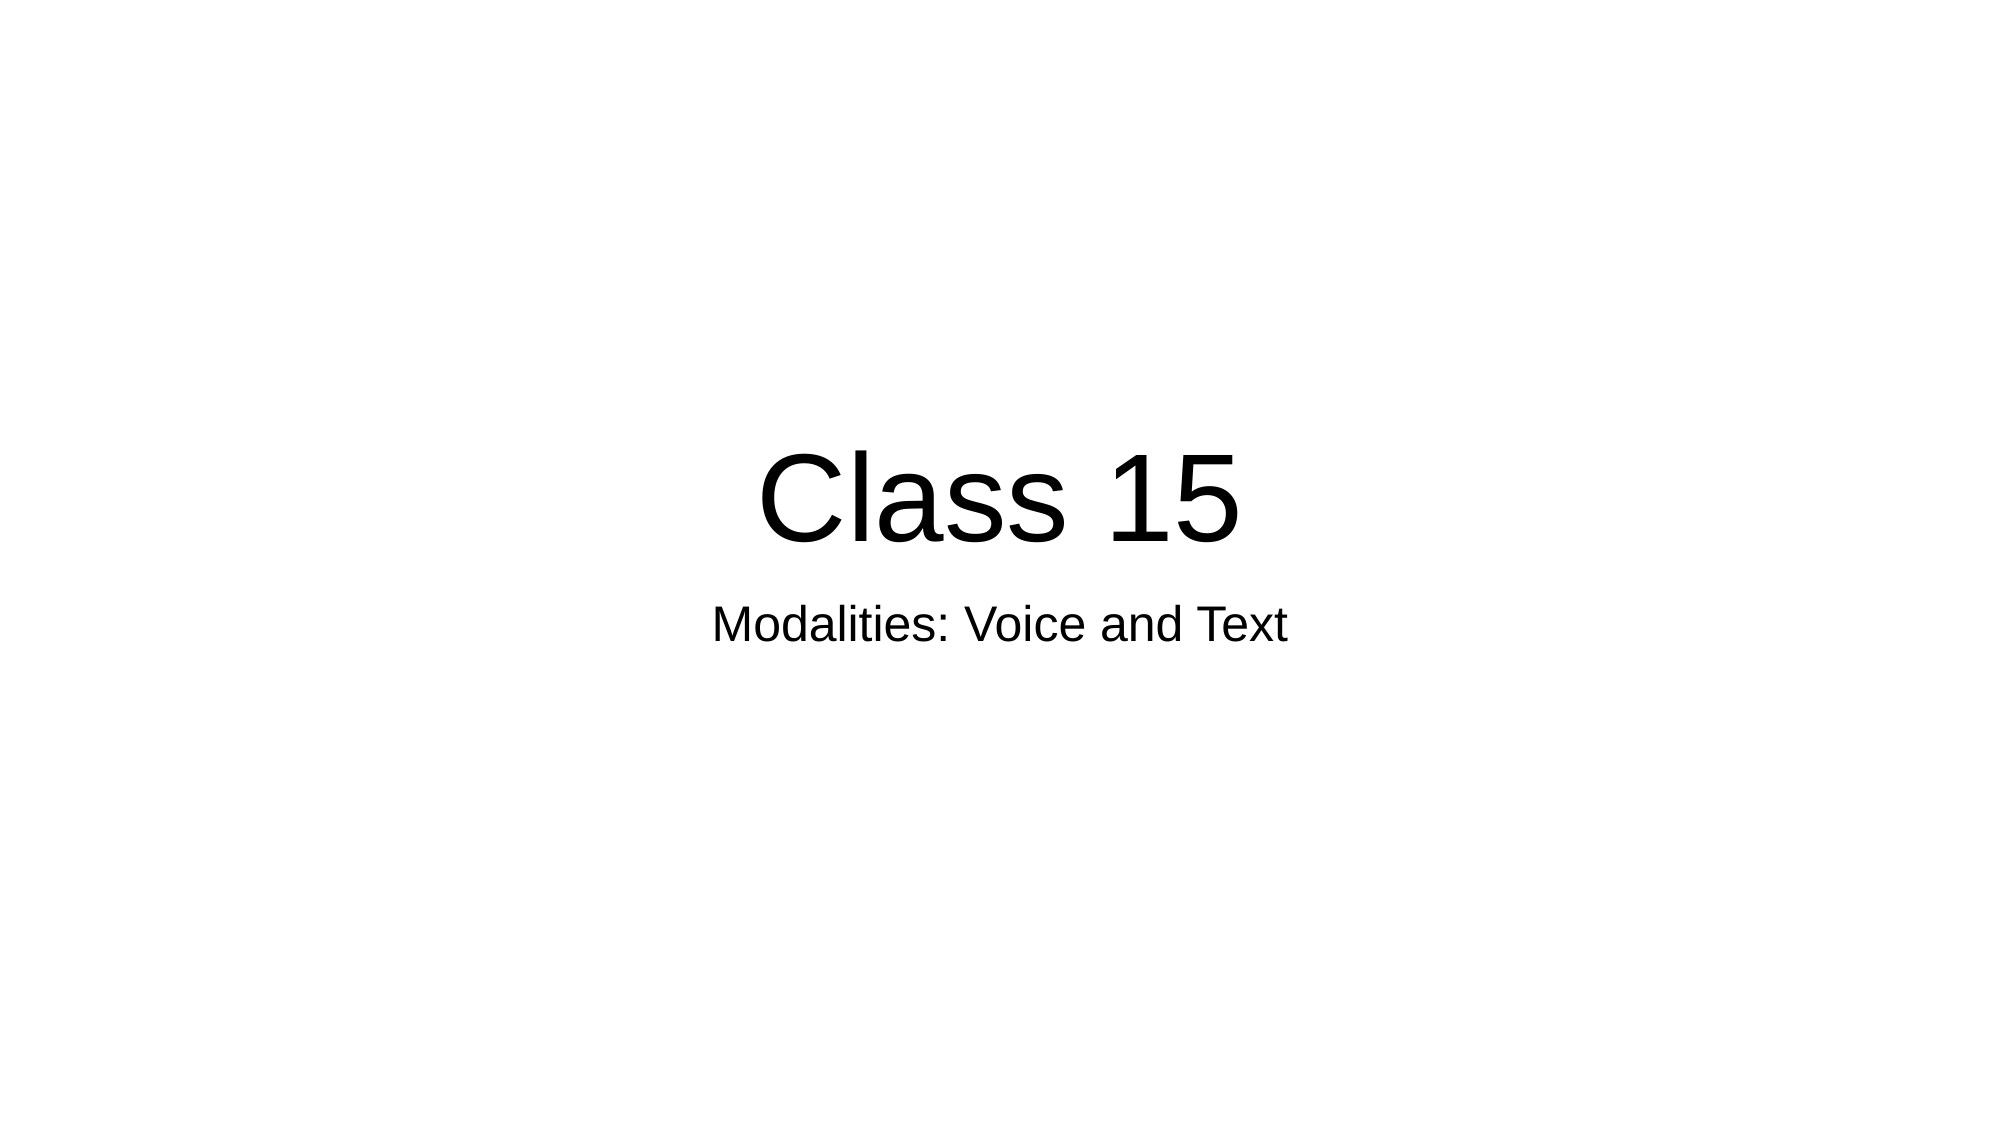

# Class 15
Modalities: Voice and Text